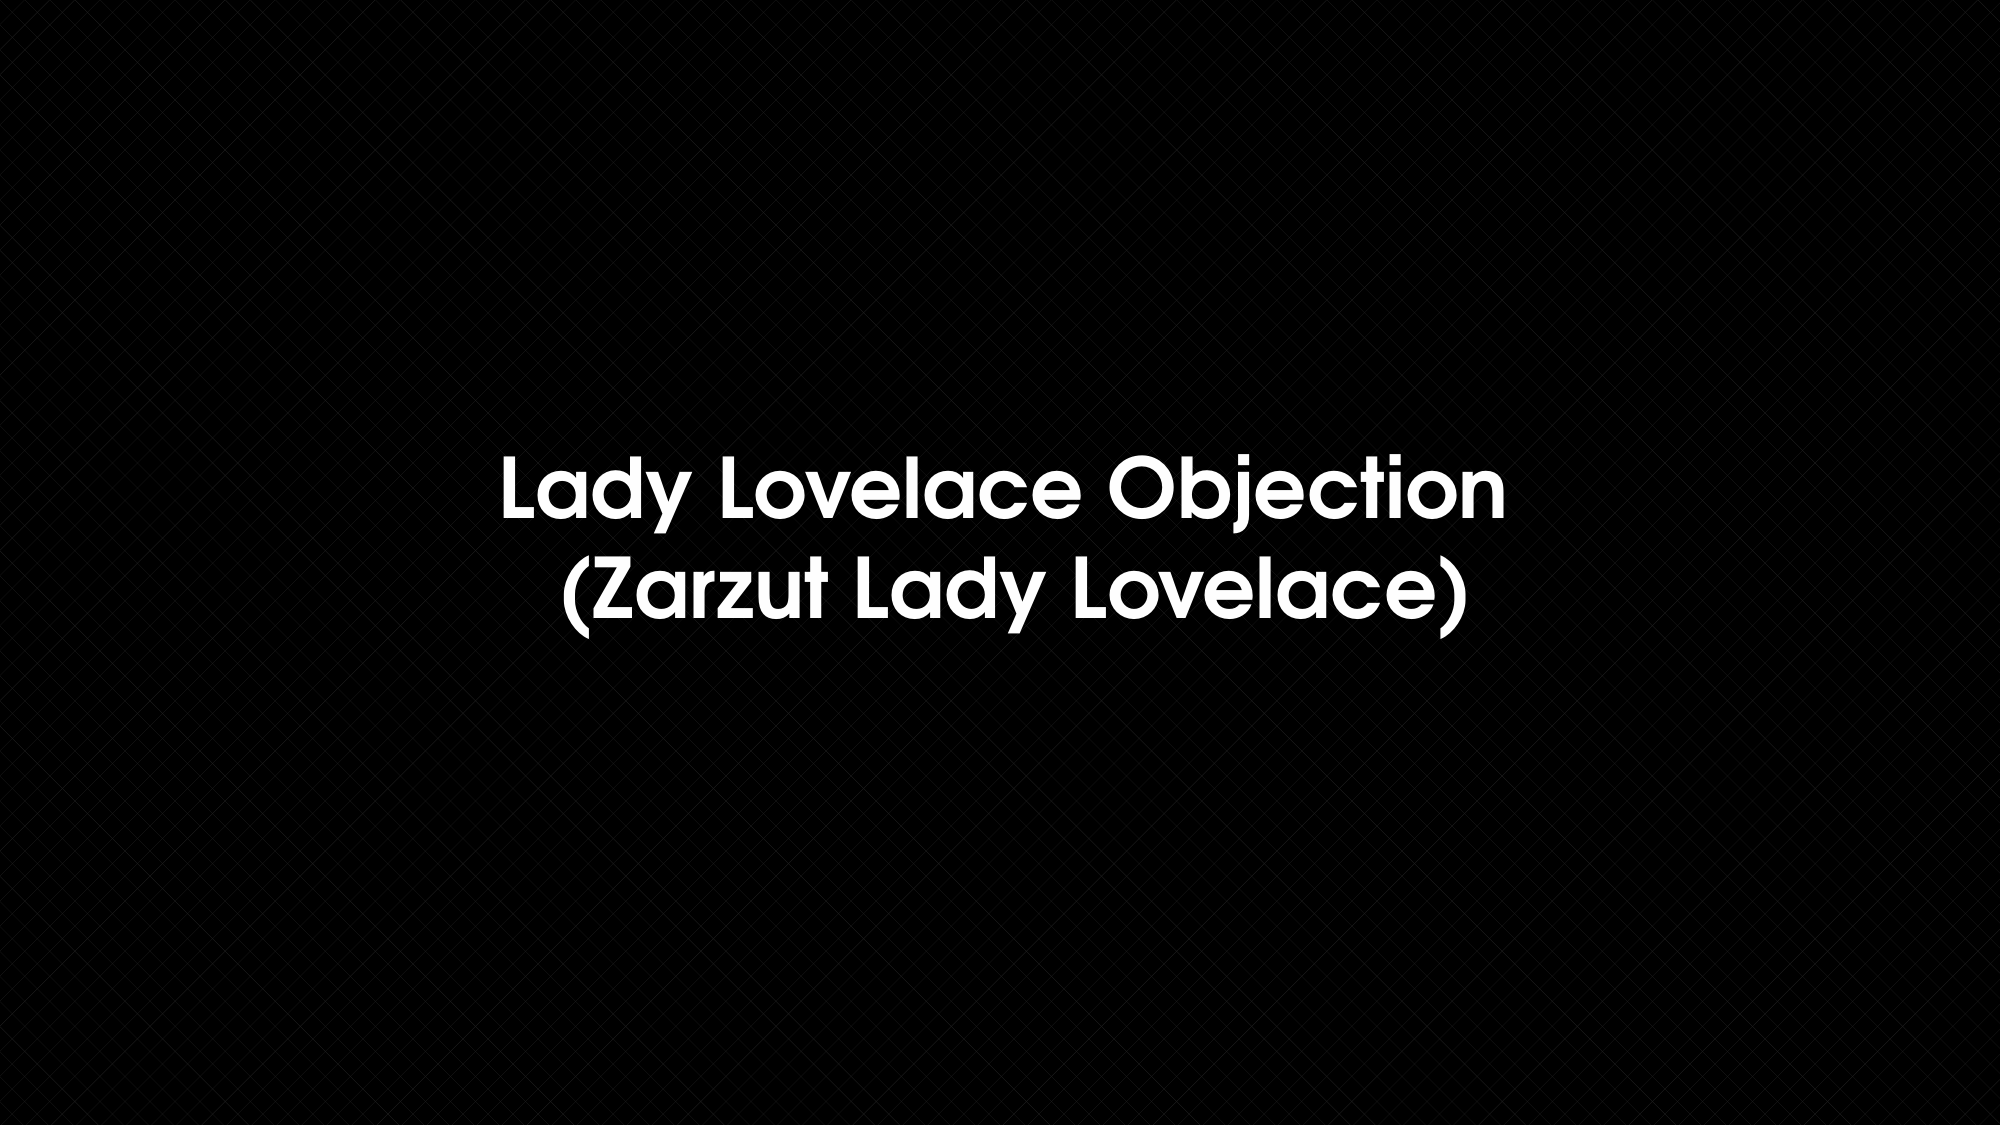

# Lady Lovelace Objection (Zarzut Lady Lovelace)